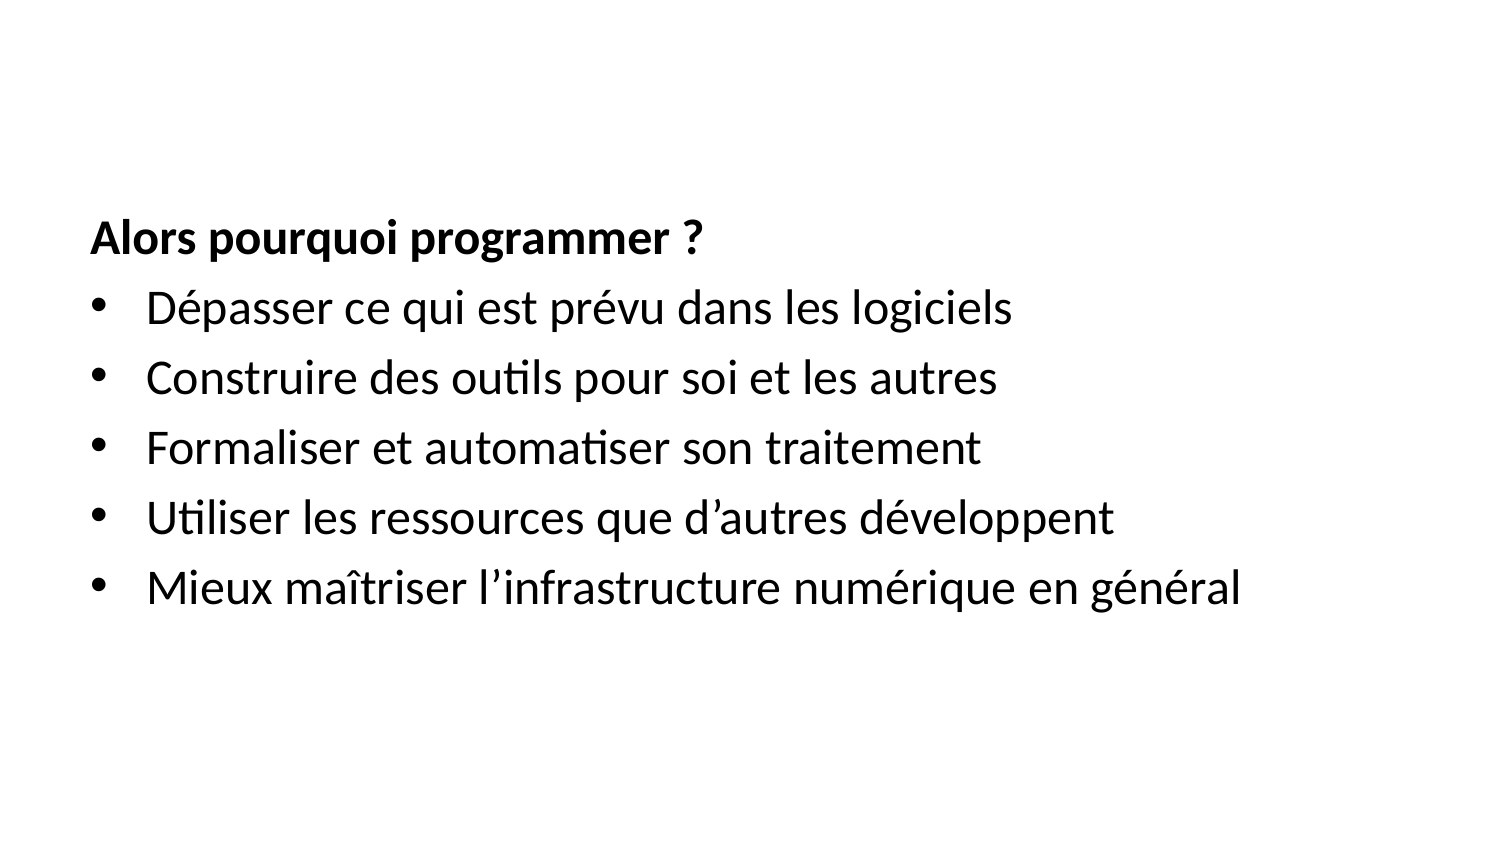

Alors pourquoi programmer ?
Dépasser ce qui est prévu dans les logiciels
Construire des outils pour soi et les autres
Formaliser et automatiser son traitement
Utiliser les ressources que d’autres développent
Mieux maîtriser l’infrastructure numérique en général